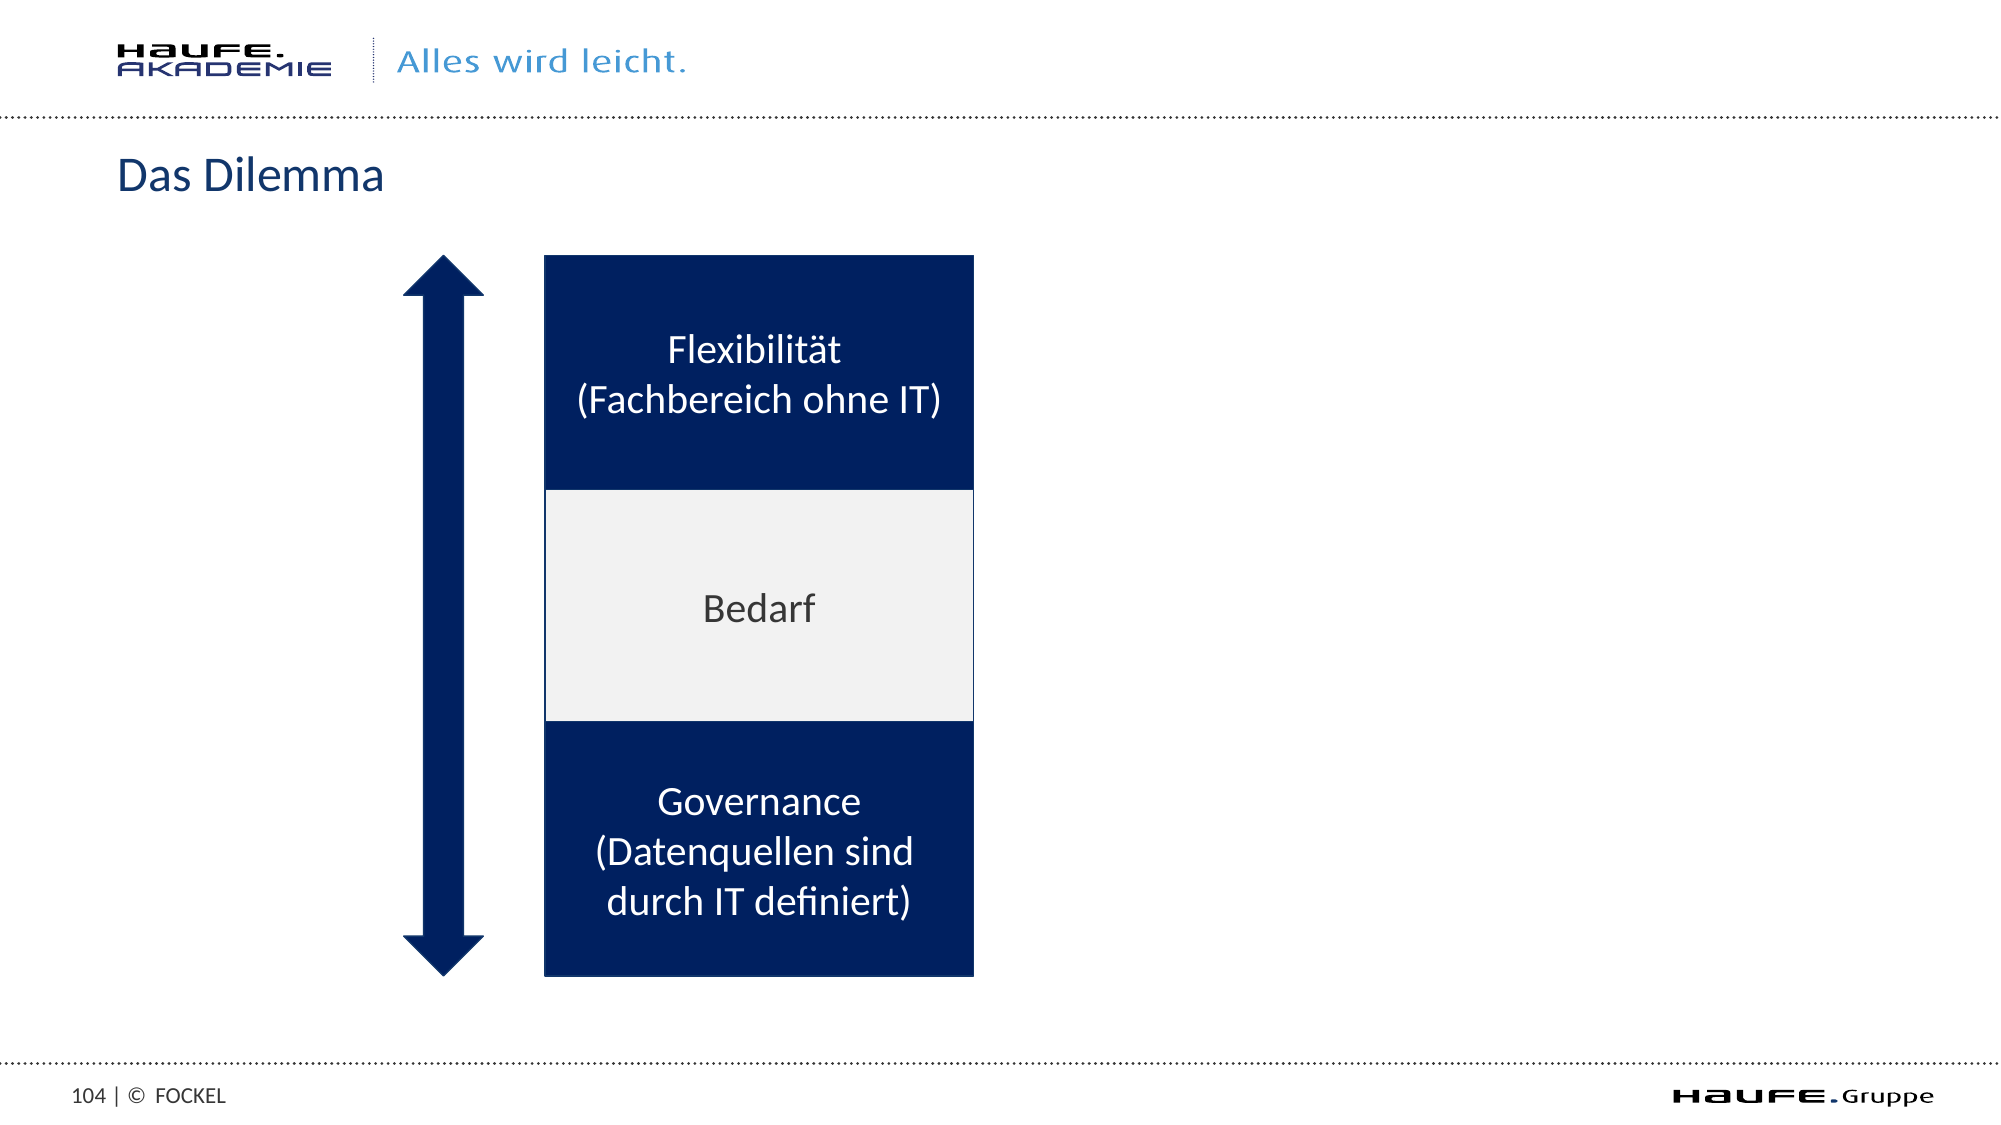

# Das Dilemma
Flexibilität
(Fachbereich ohne IT)
Bedarf

Governance
(Datenquellen sind
durch IT definiert)
104 | ©
Fockel